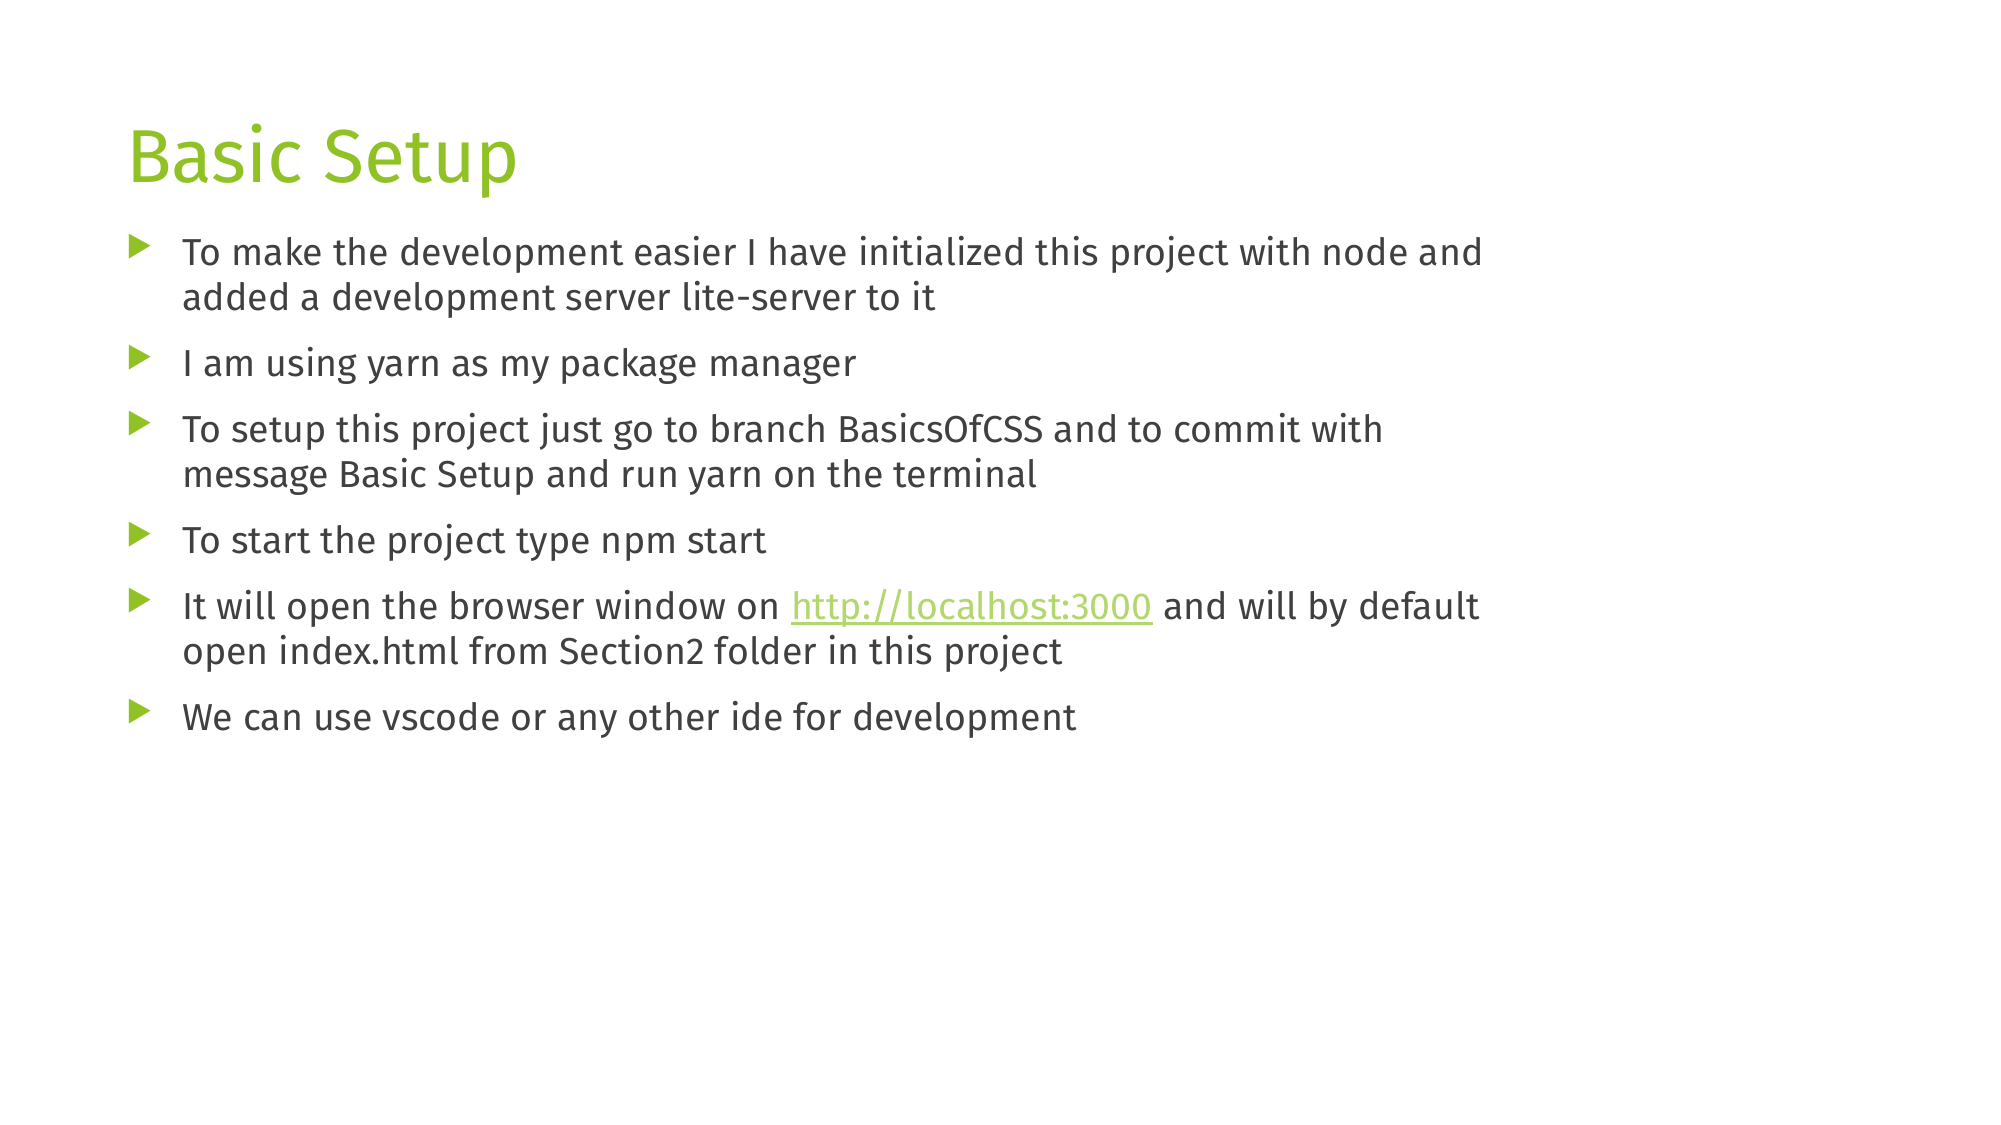

# Basic Setup
To make the development easier I have initialized this project with node and added a development server lite-server to it
I am using yarn as my package manager
To setup this project just go to branch BasicsOfCSS and to commit with message Basic Setup and run yarn on the terminal
To start the project type npm start
It will open the browser window on http://localhost:3000 and will by default open index.html from Section2 folder in this project
We can use vscode or any other ide for development